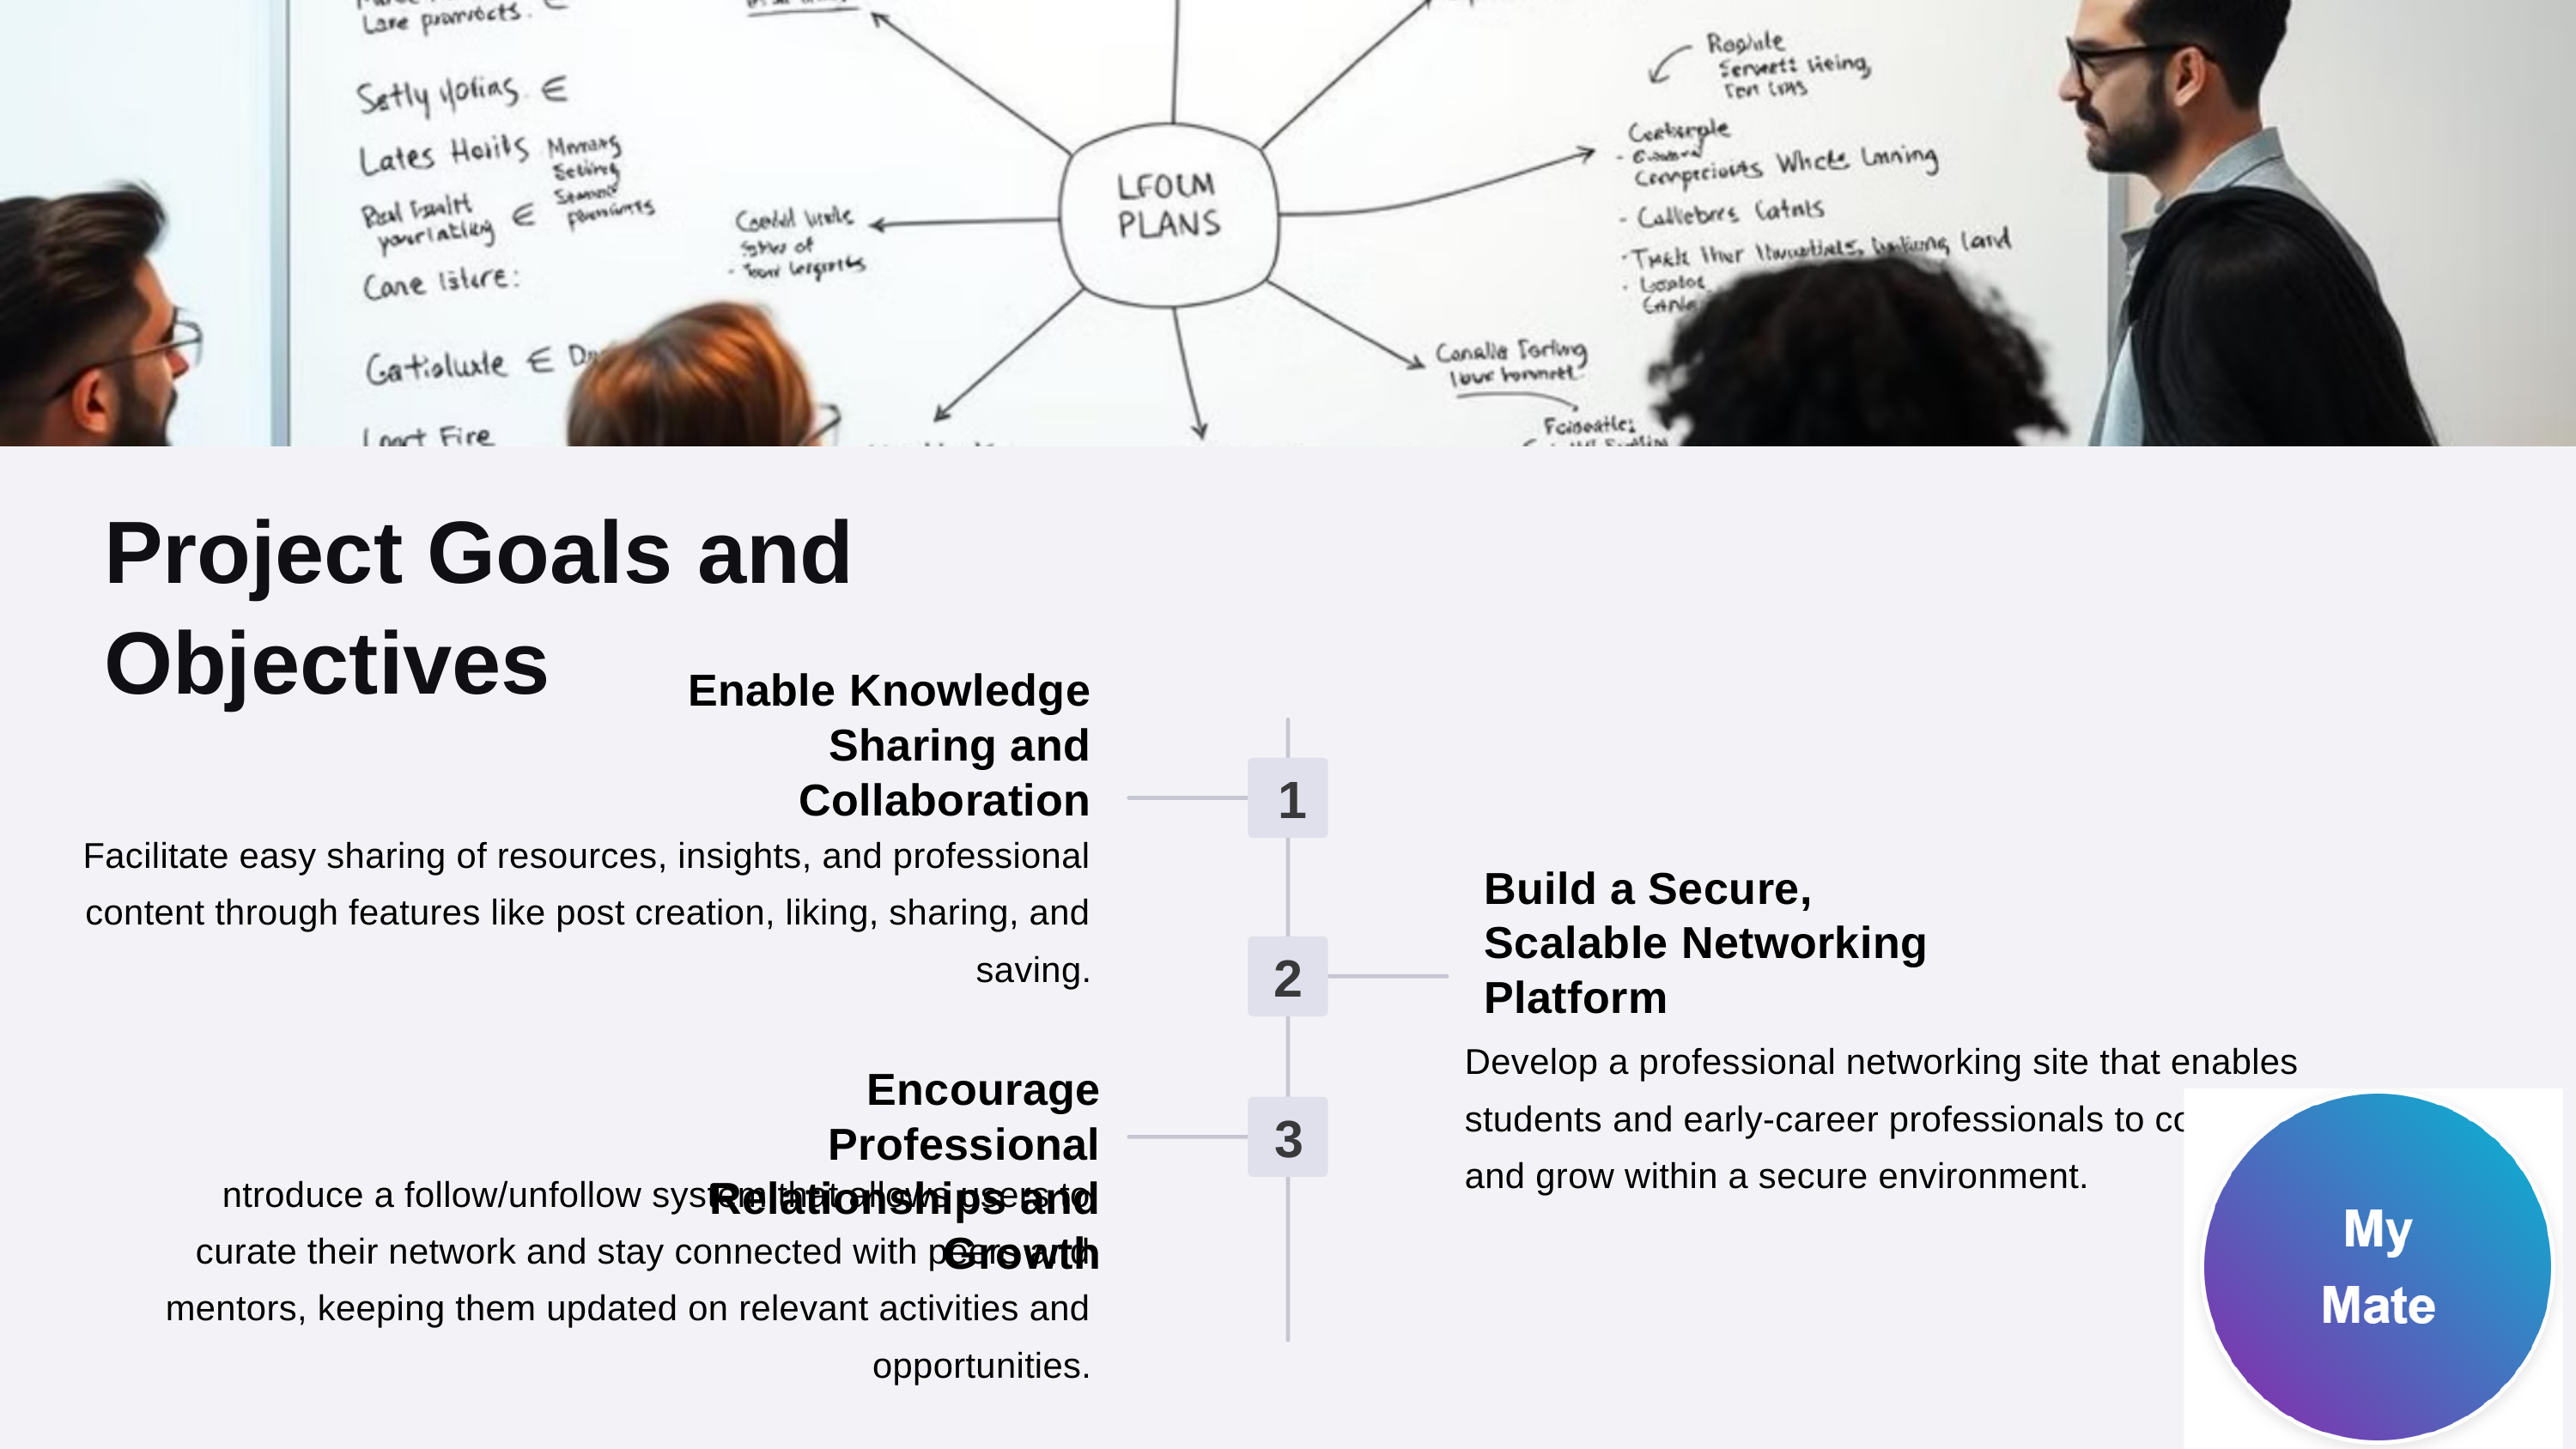

Project Goals and Objectives
Enable Knowledge Sharing and Collaboration

1

Facilitate easy sharing of resources, insights, and professional content through features like post creation, liking, sharing, and saving.
Build a Secure, Scalable Networking Platform

2

Develop a professional networking site that enables students and early-career professionals to connect, learn, and grow within a secure environment.
Encourage Professional Relationships and Growth

3

ntroduce a follow/unfollow system that allows users to curate their network and stay connected with peers and mentors, keeping them updated on relevant activities and opportunities.